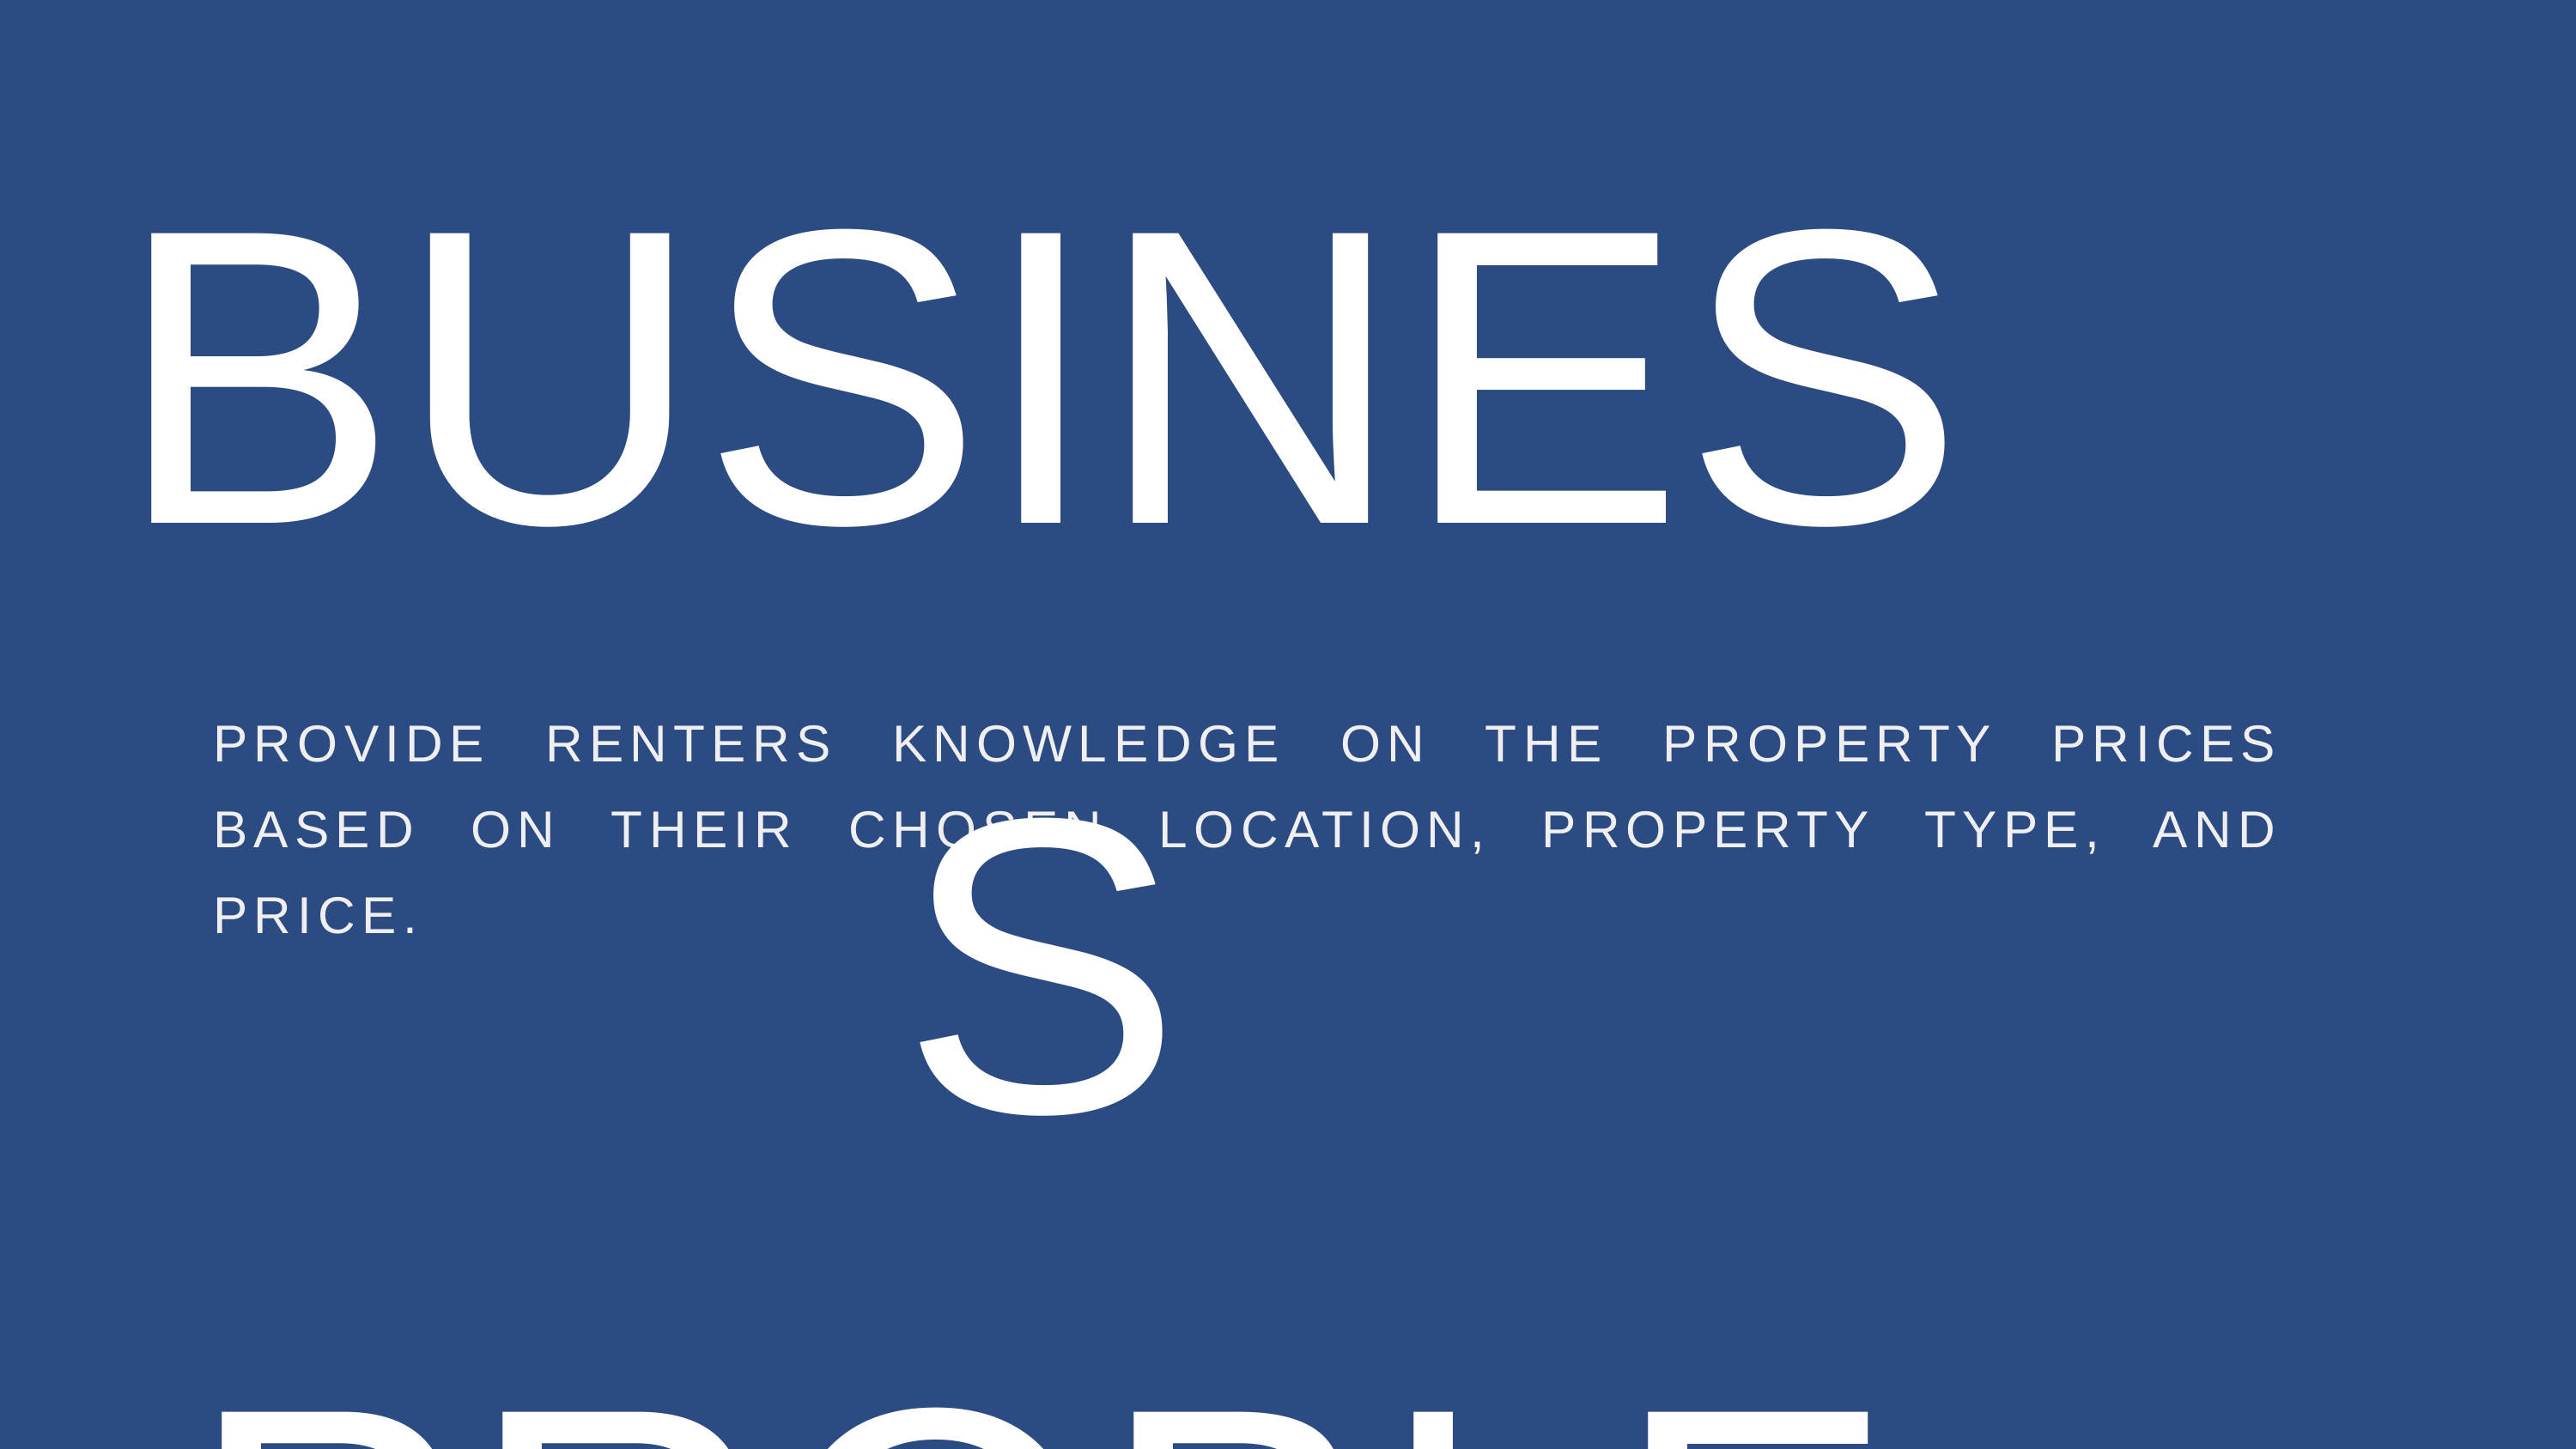

BUSINESS PROBLEM
PROVIDE RENTERS KNOWLEDGE ON THE PROPERTY PRICES BASED ON THEIR CHOSEN LOCATION, PROPERTY TYPE, AND PRICE.